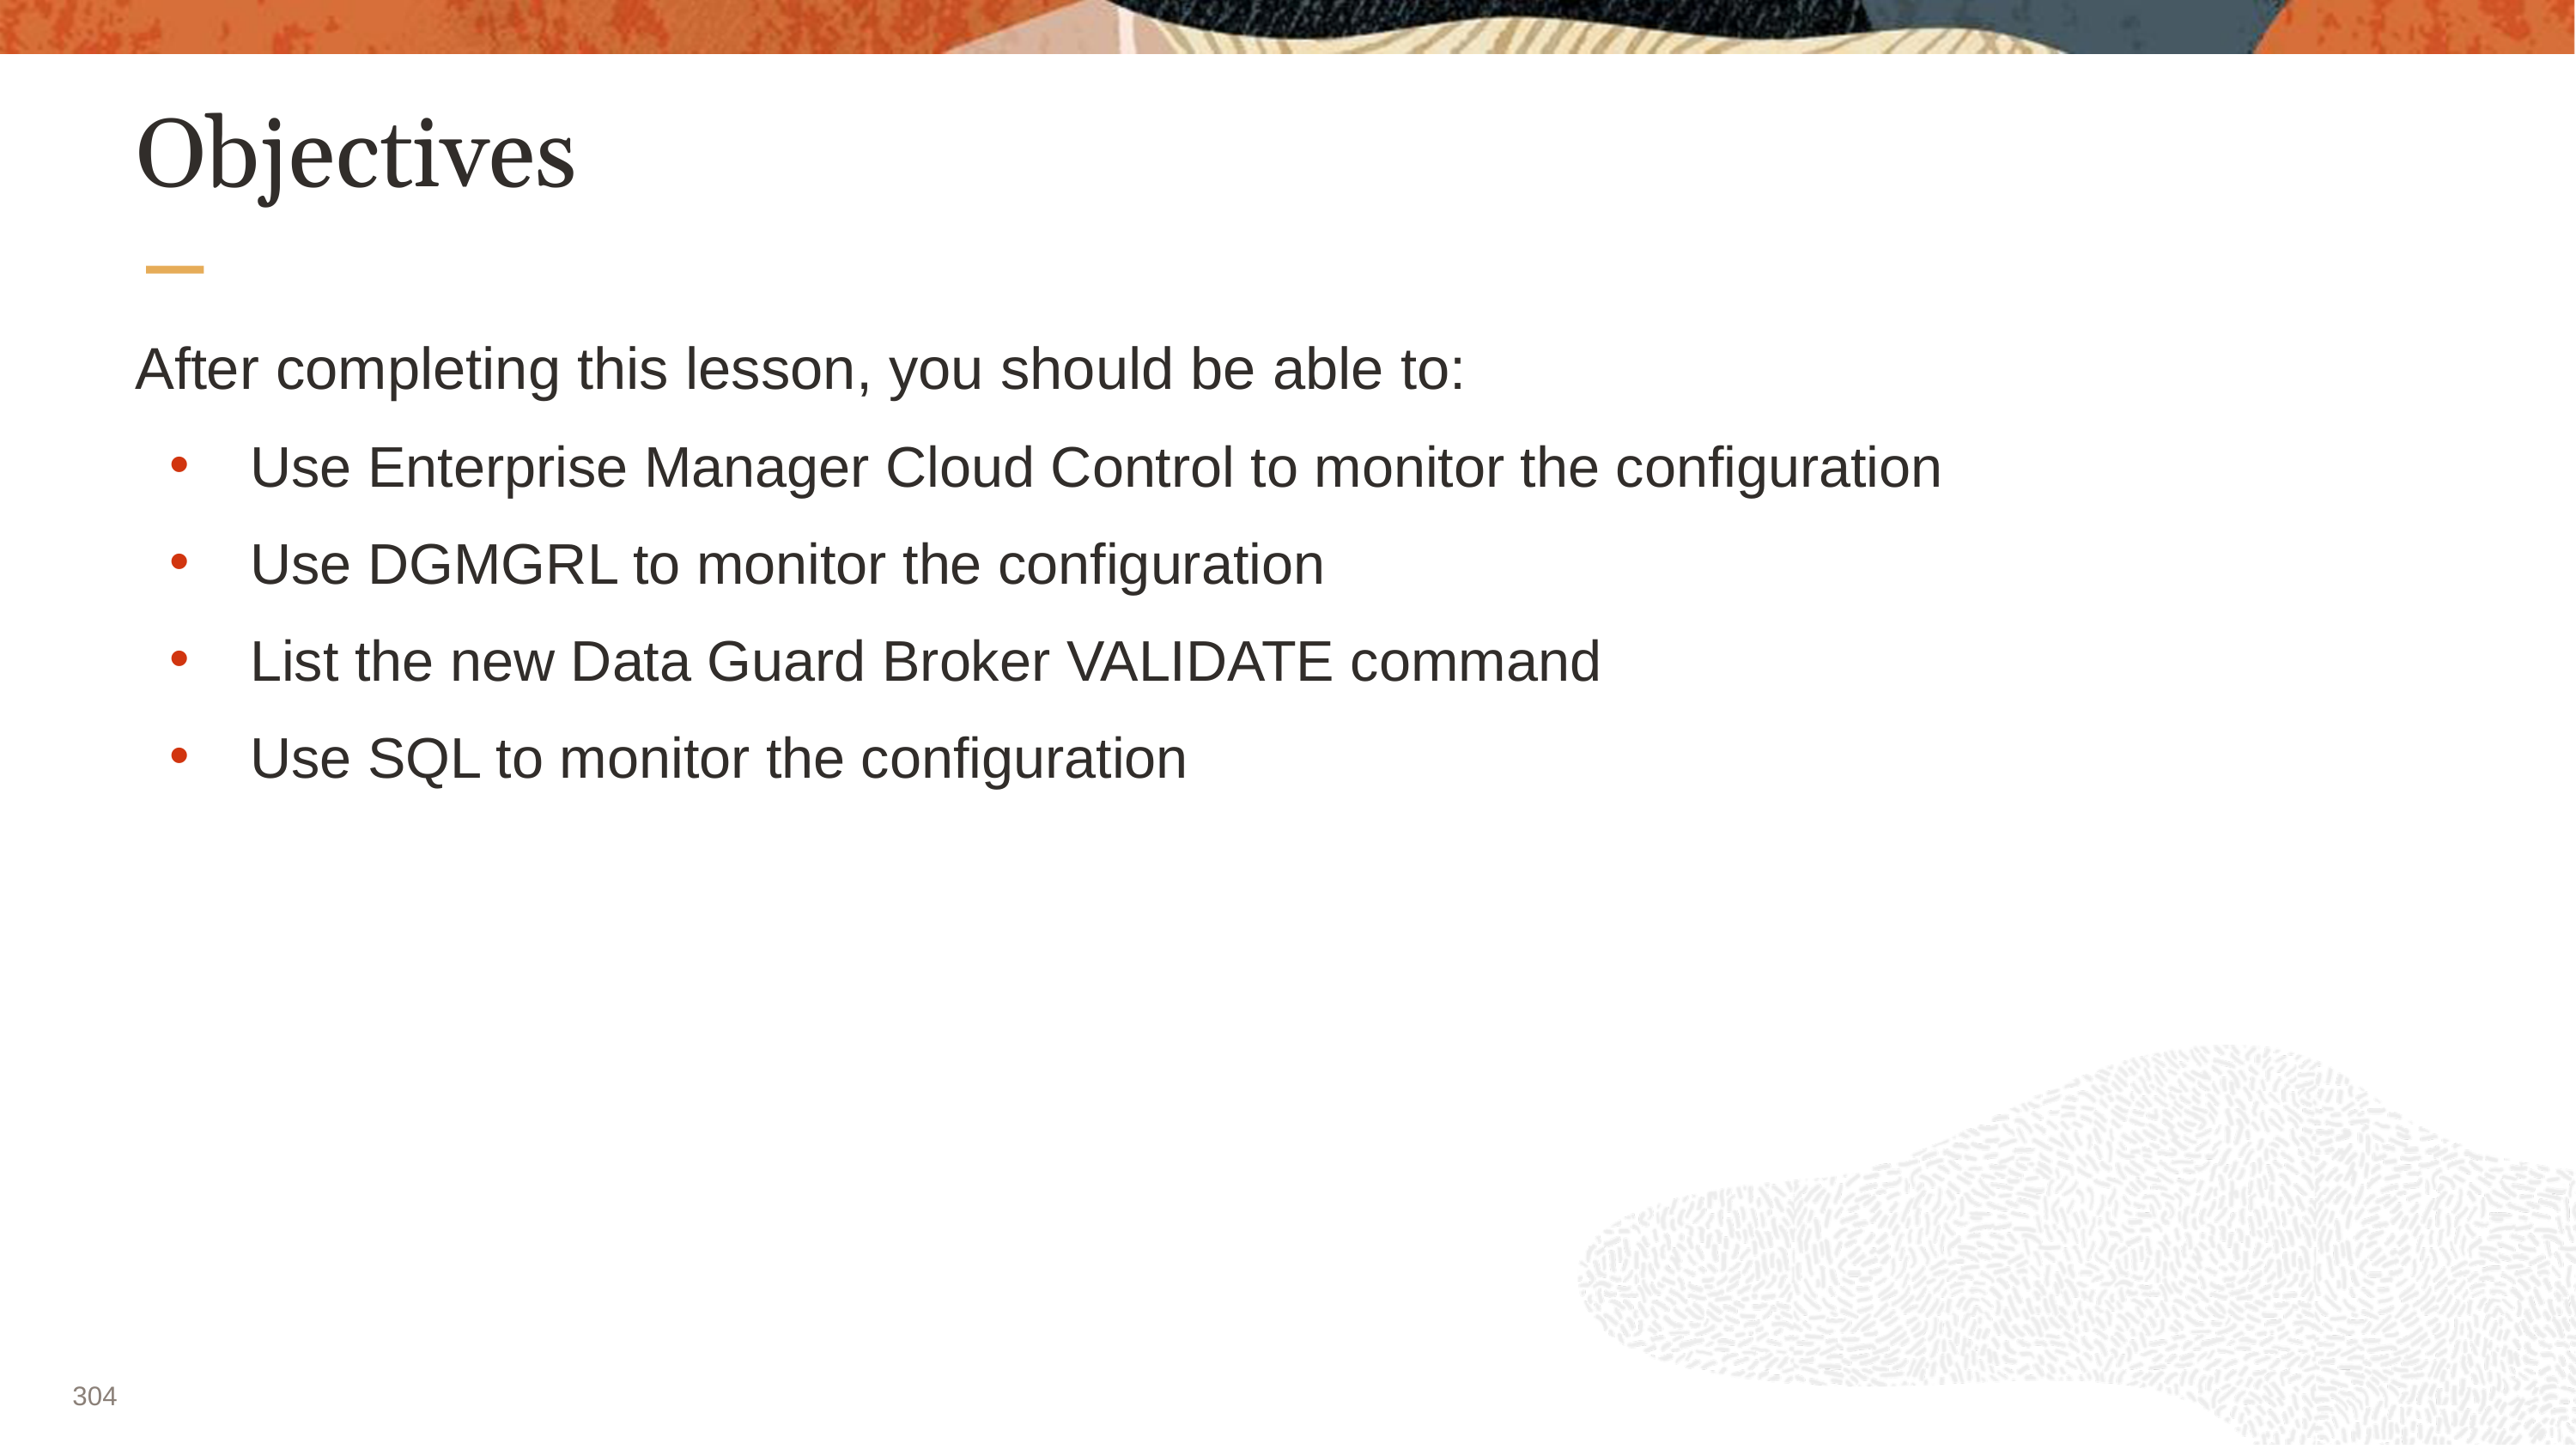

# Objectives
After completing this lesson, you should be able to:
Use Enterprise Manager Cloud Control to monitor the configuration
Use DGMGRL to monitor the configuration
List the new Data Guard Broker VALIDATE command
Use SQL to monitor the configuration